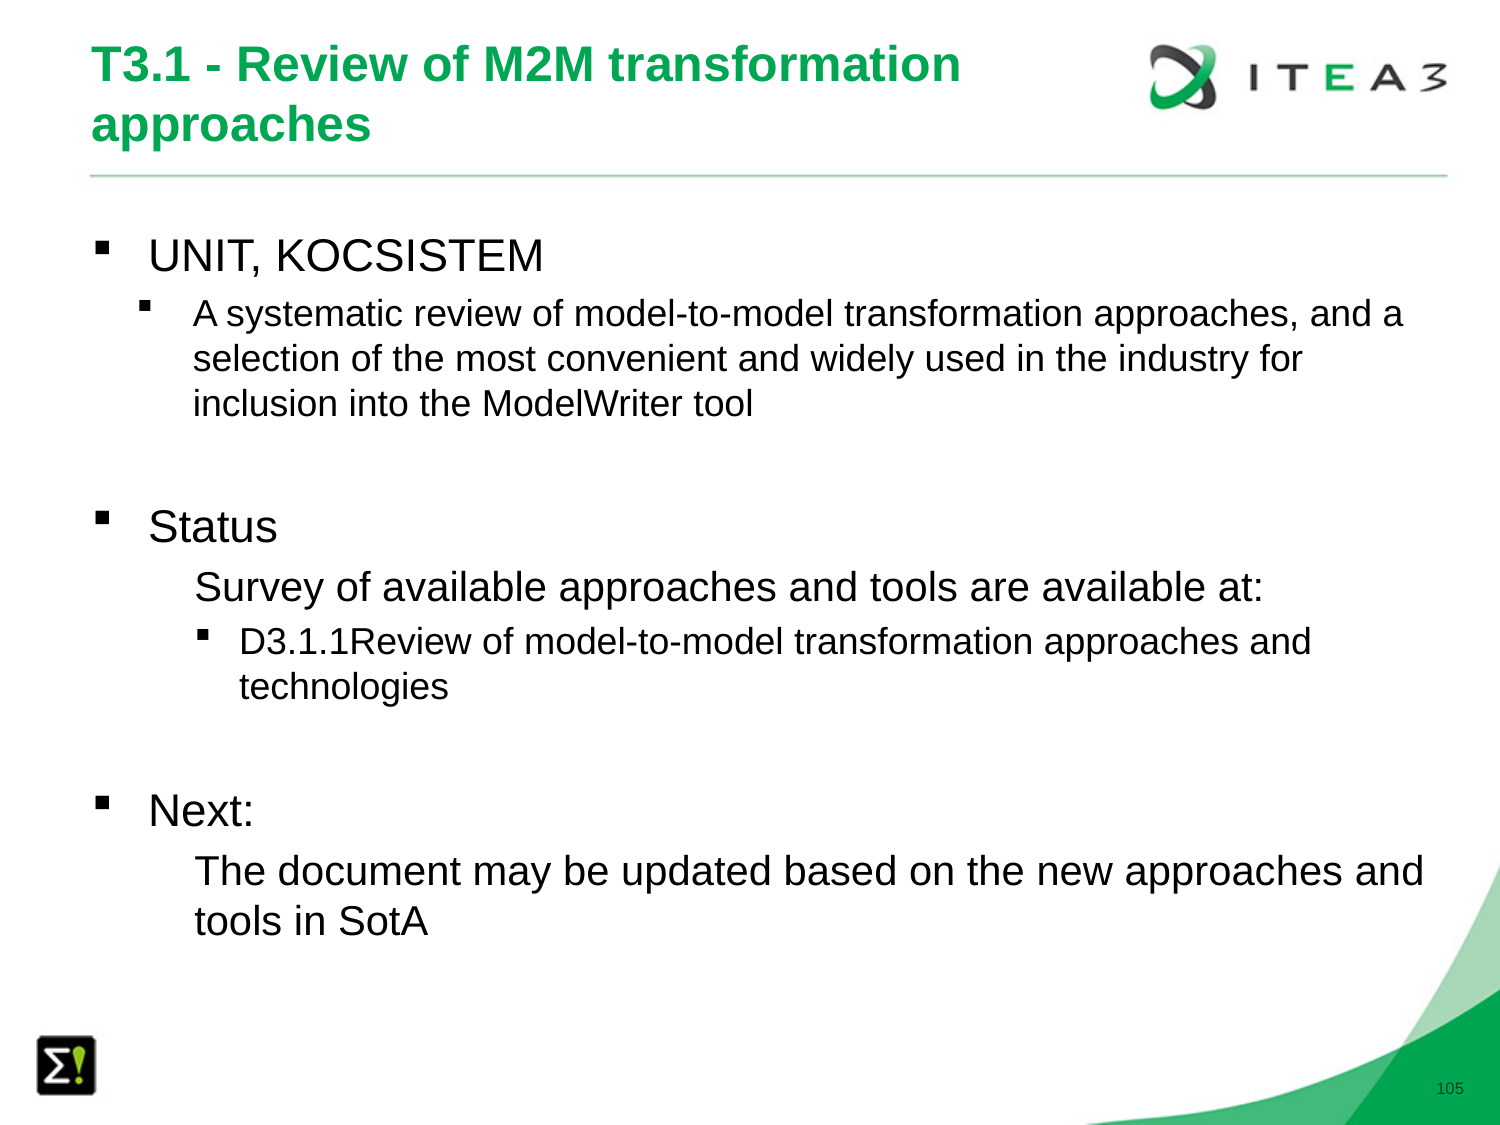

# T3.1 - Review of M2M transformation approaches
UNIT, KOCSISTEM
A systematic review of model-to-model transformation approaches, and a selection of the most convenient and widely used in the industry for inclusion into the ModelWriter tool

Status
Survey of available approaches and tools are available at:
D3.1.1Review of model-to-model transformation approaches and technologies

Next:
The document may be updated based on the new approaches and tools in SotA